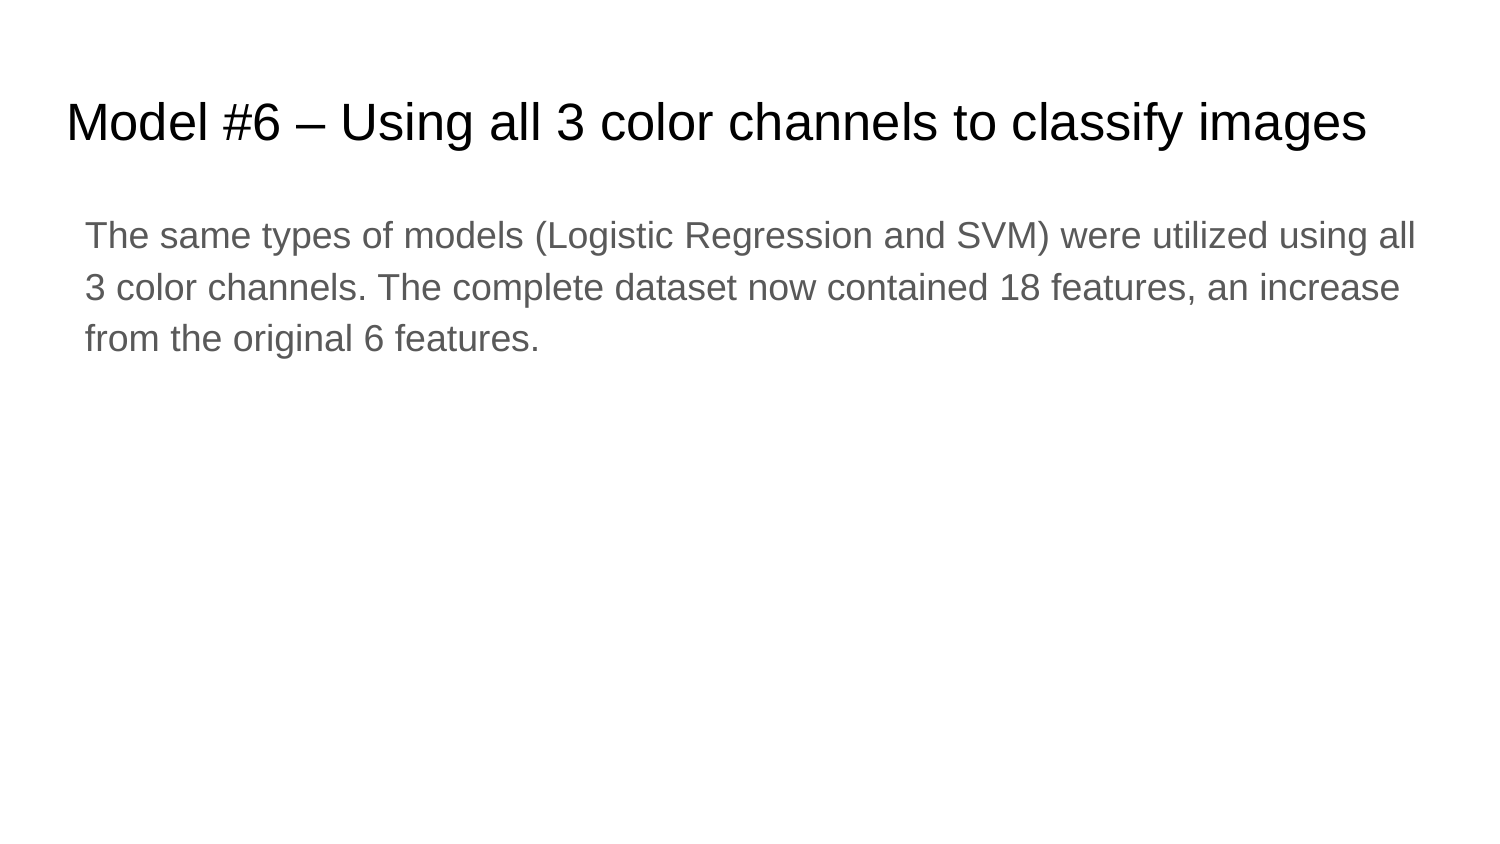

# Model #6 – Using all 3 color channels to classify images
The same types of models (Logistic Regression and SVM) were utilized using all 3 color channels. The complete dataset now contained 18 features, an increase from the original 6 features.